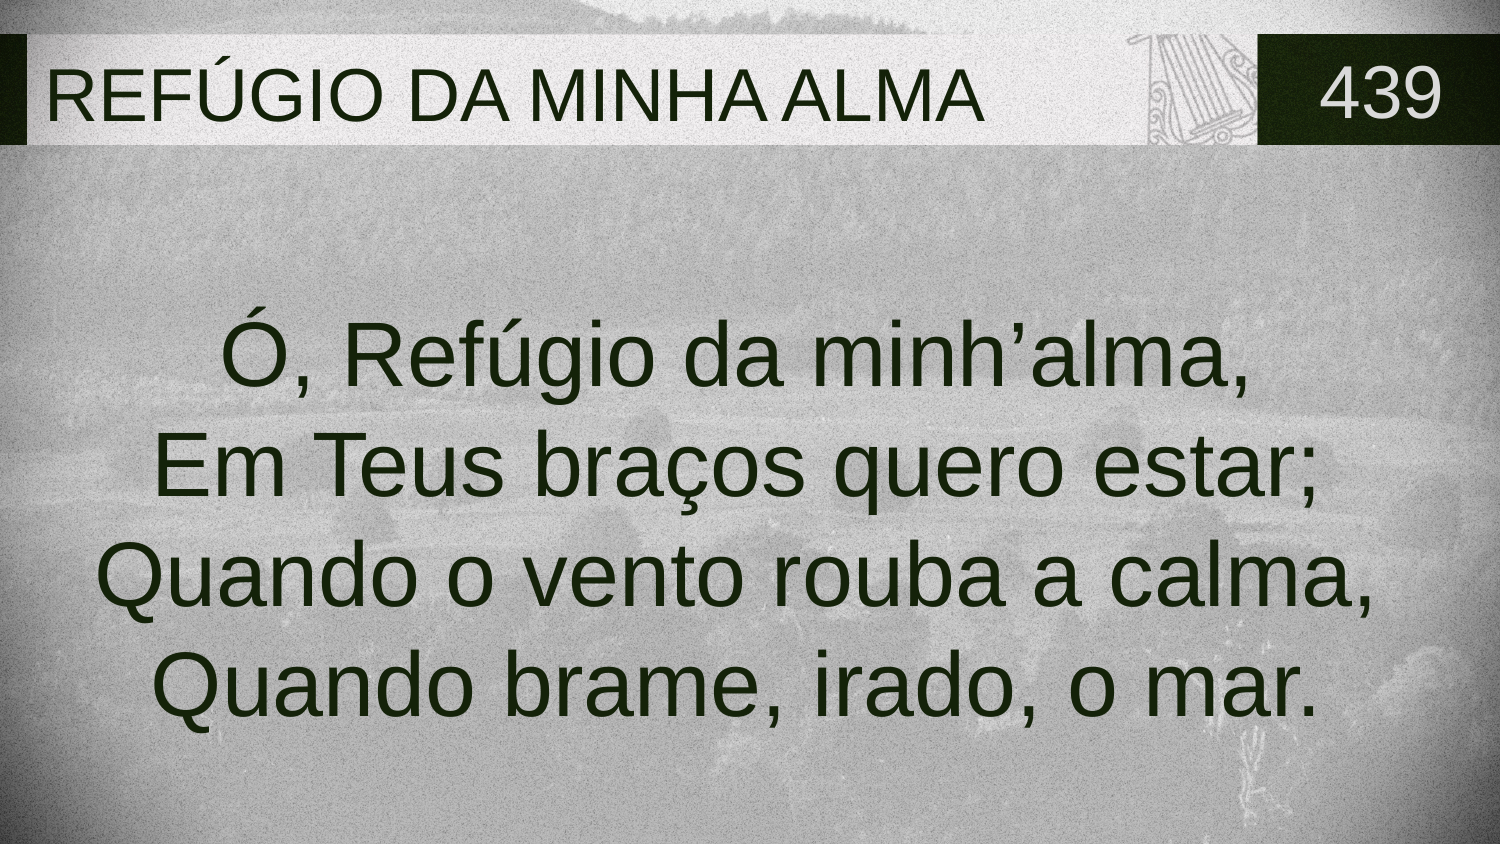

# REFÚGIO DA MINHA ALMA
439
Ó, Refúgio da minh’alma,
Em Teus braços quero estar;
Quando o vento rouba a calma,
Quando brame, irado, o mar.